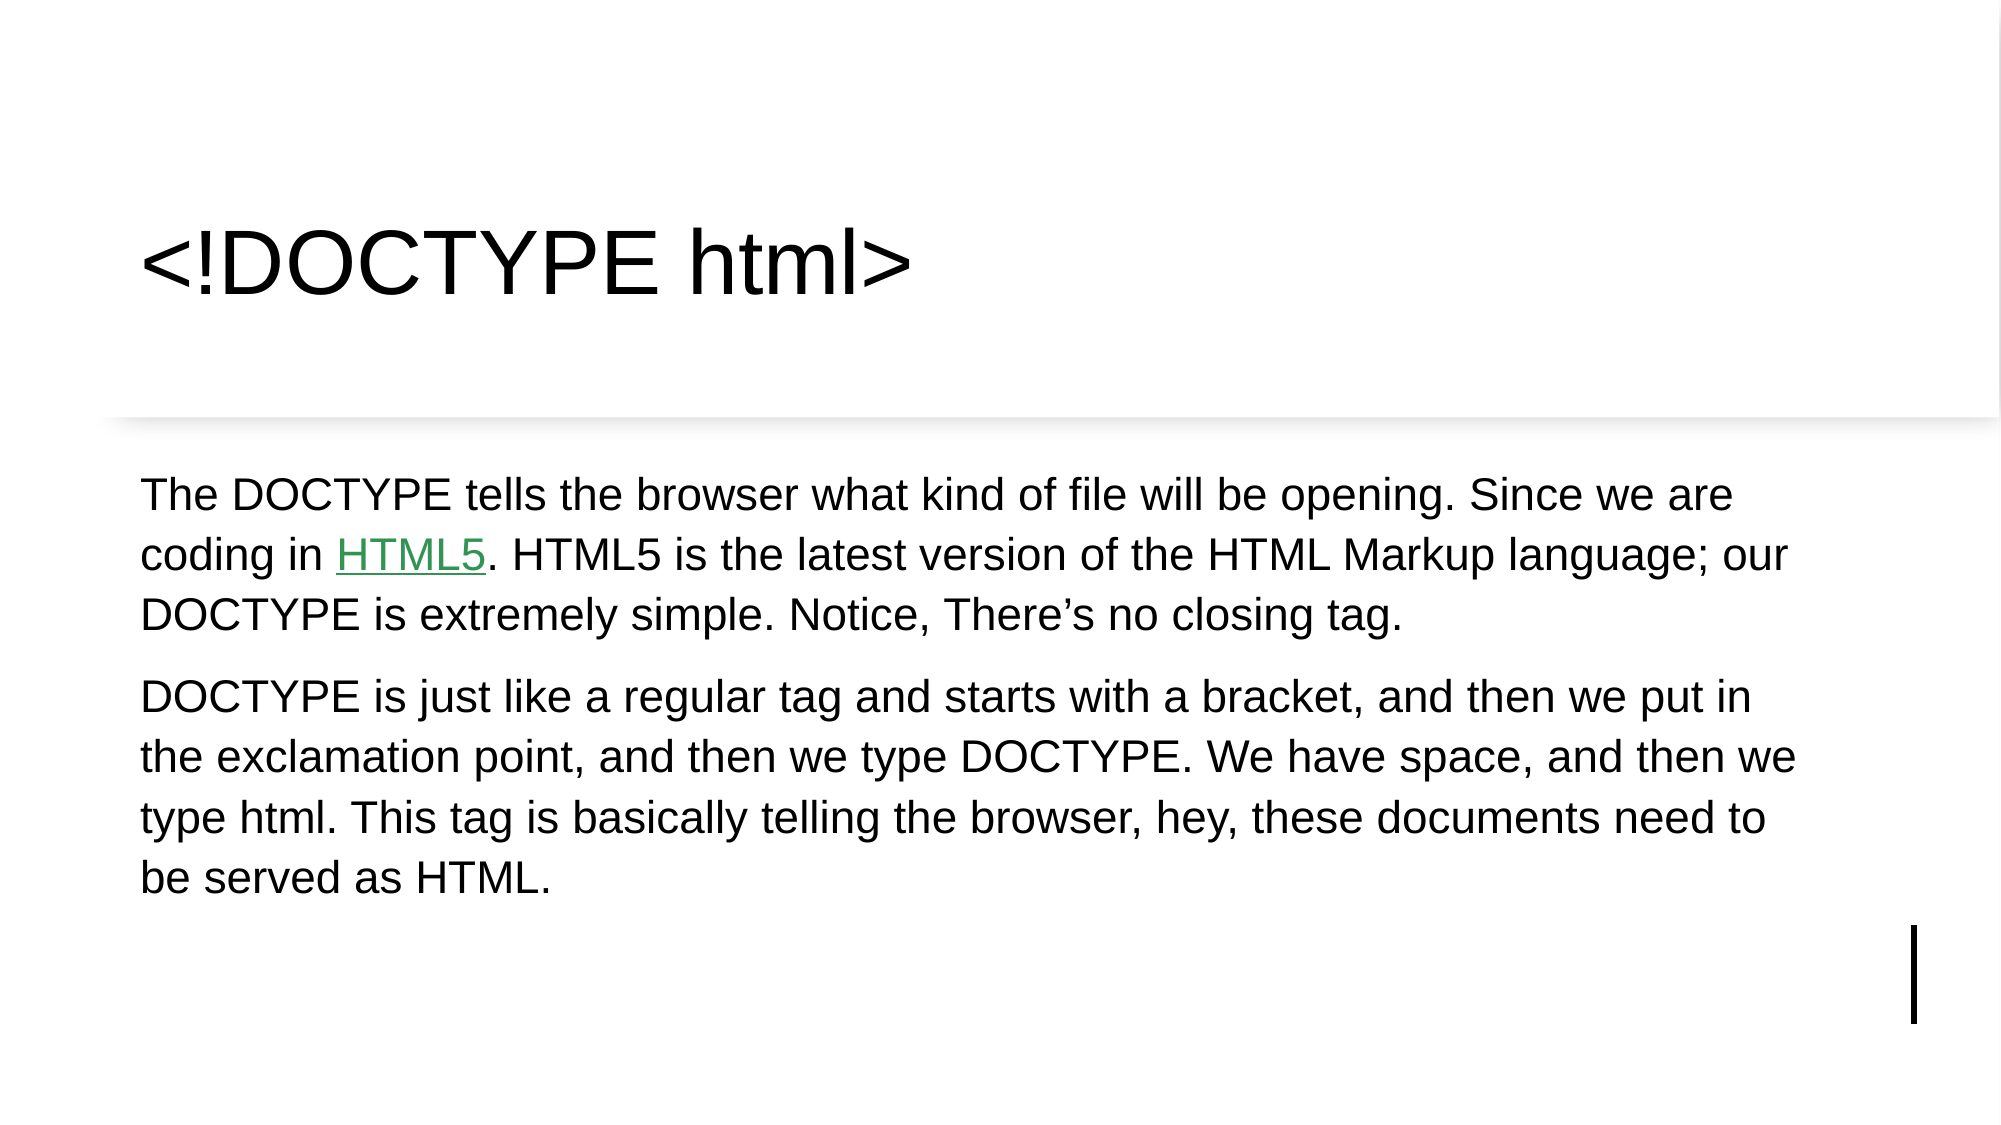

# <!DOCTYPE html>
The DOCTYPE tells the browser what kind of file will be opening. Since we are coding in HTML5. HTML5 is the latest version of the HTML Markup language; our DOCTYPE is extremely simple. Notice, There’s no closing tag.
DOCTYPE is just like a regular tag and starts with a bracket, and then we put in the exclamation point, and then we type DOCTYPE. We have space, and then we type html. This tag is basically telling the browser, hey, these documents need to be served as HTML.